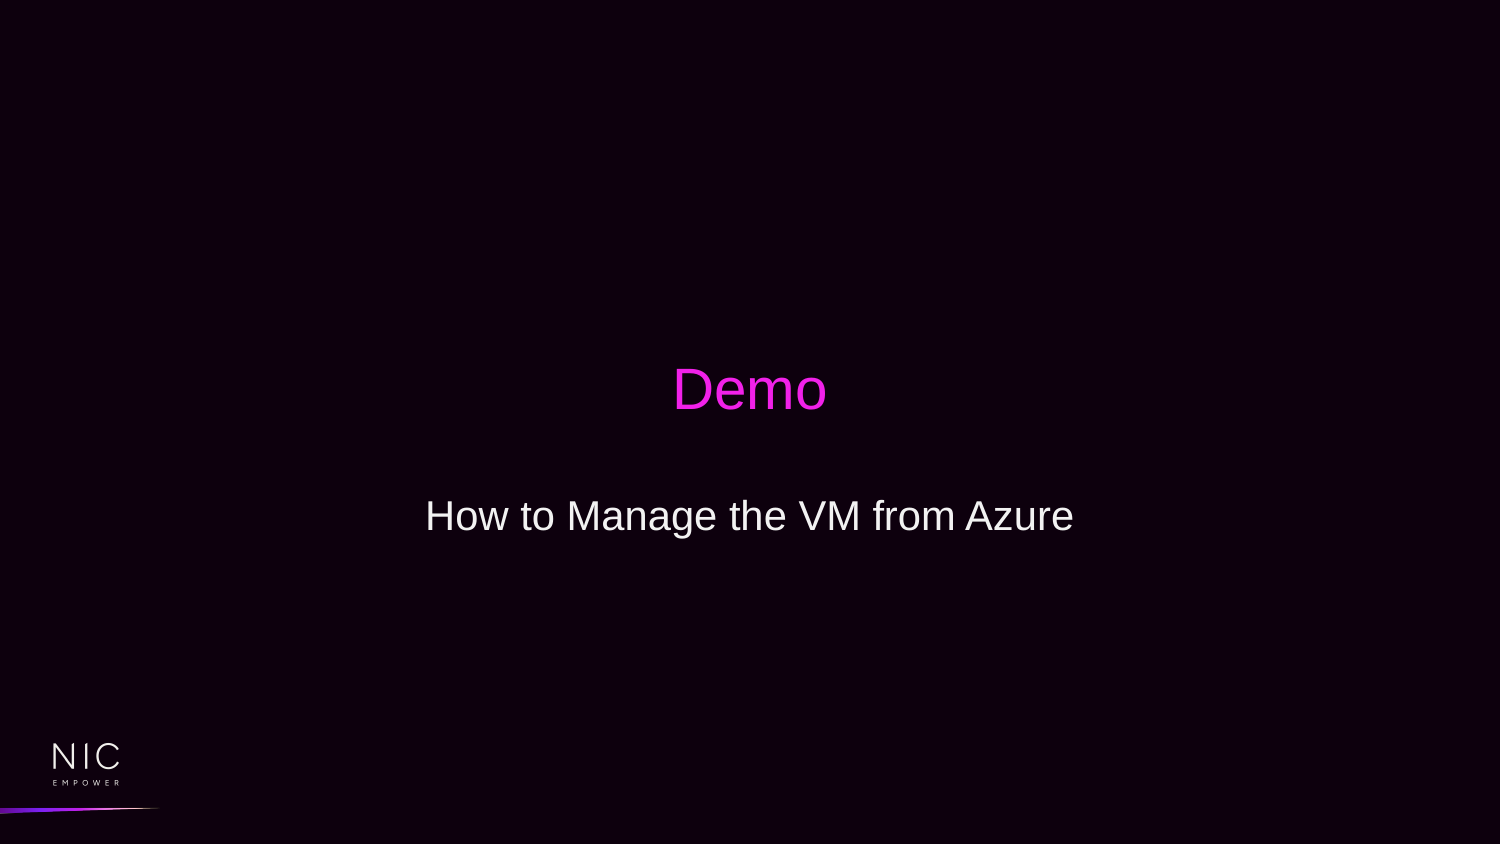

# Demo
How to Manage the VM from Azure